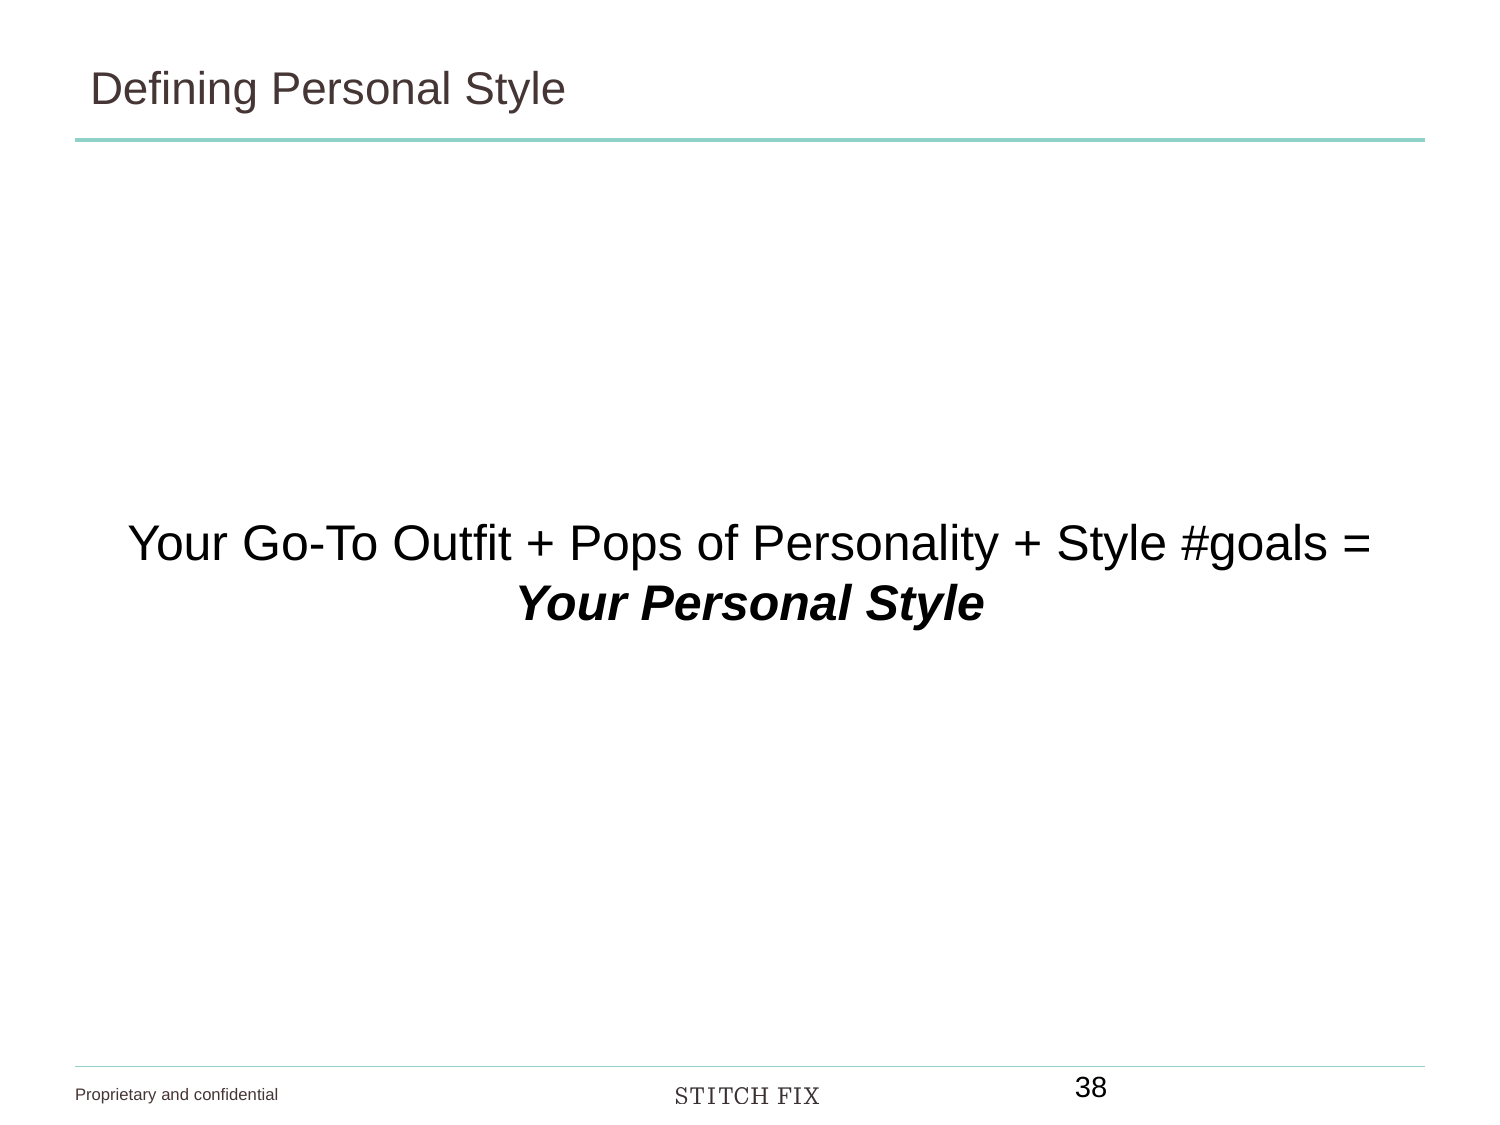

# Defining Personal Style

Your Go-To Outfit + Pops of Personality + Style #goals =
Your Personal Style

38